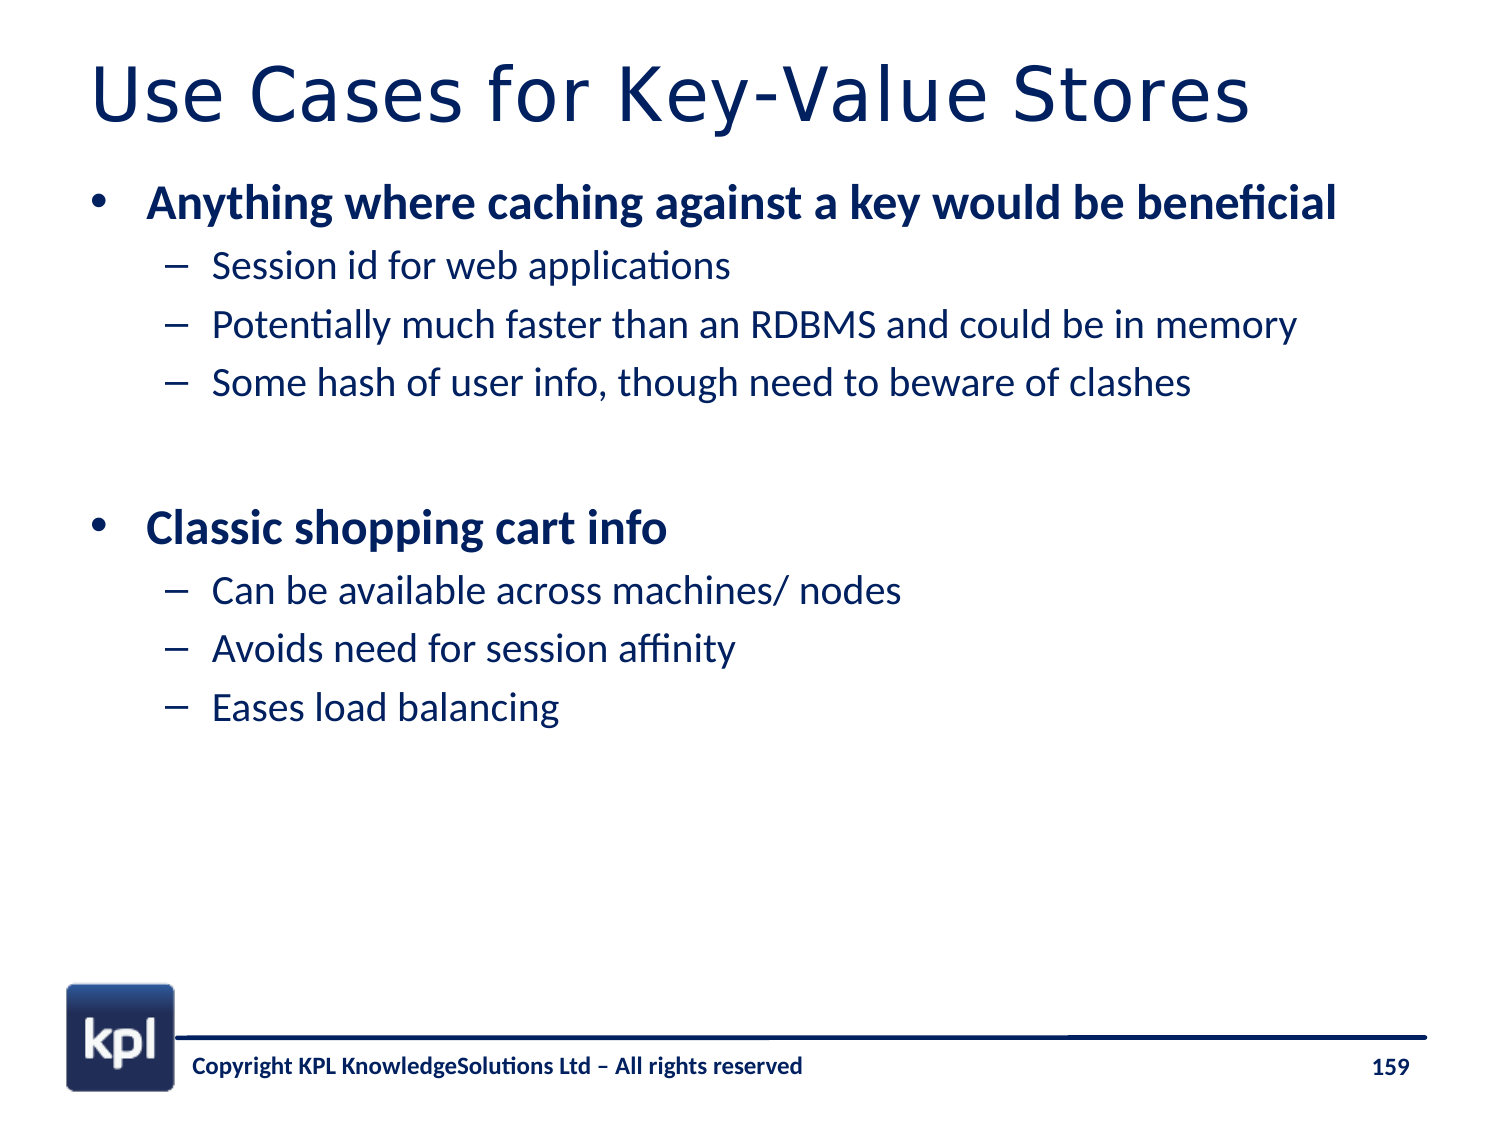

# Use Cases for Key-Value Stores
Anything where caching against a key would be beneficial
Session id for web applications
Potentially much faster than an RDBMS and could be in memory
Some hash of user info, though need to beware of clashes

Classic shopping cart info
Can be available across machines/ nodes
Avoids need for session affinity
Eases load balancing
159
Copyright KPL KnowledgeSolutions Ltd – All rights reserved